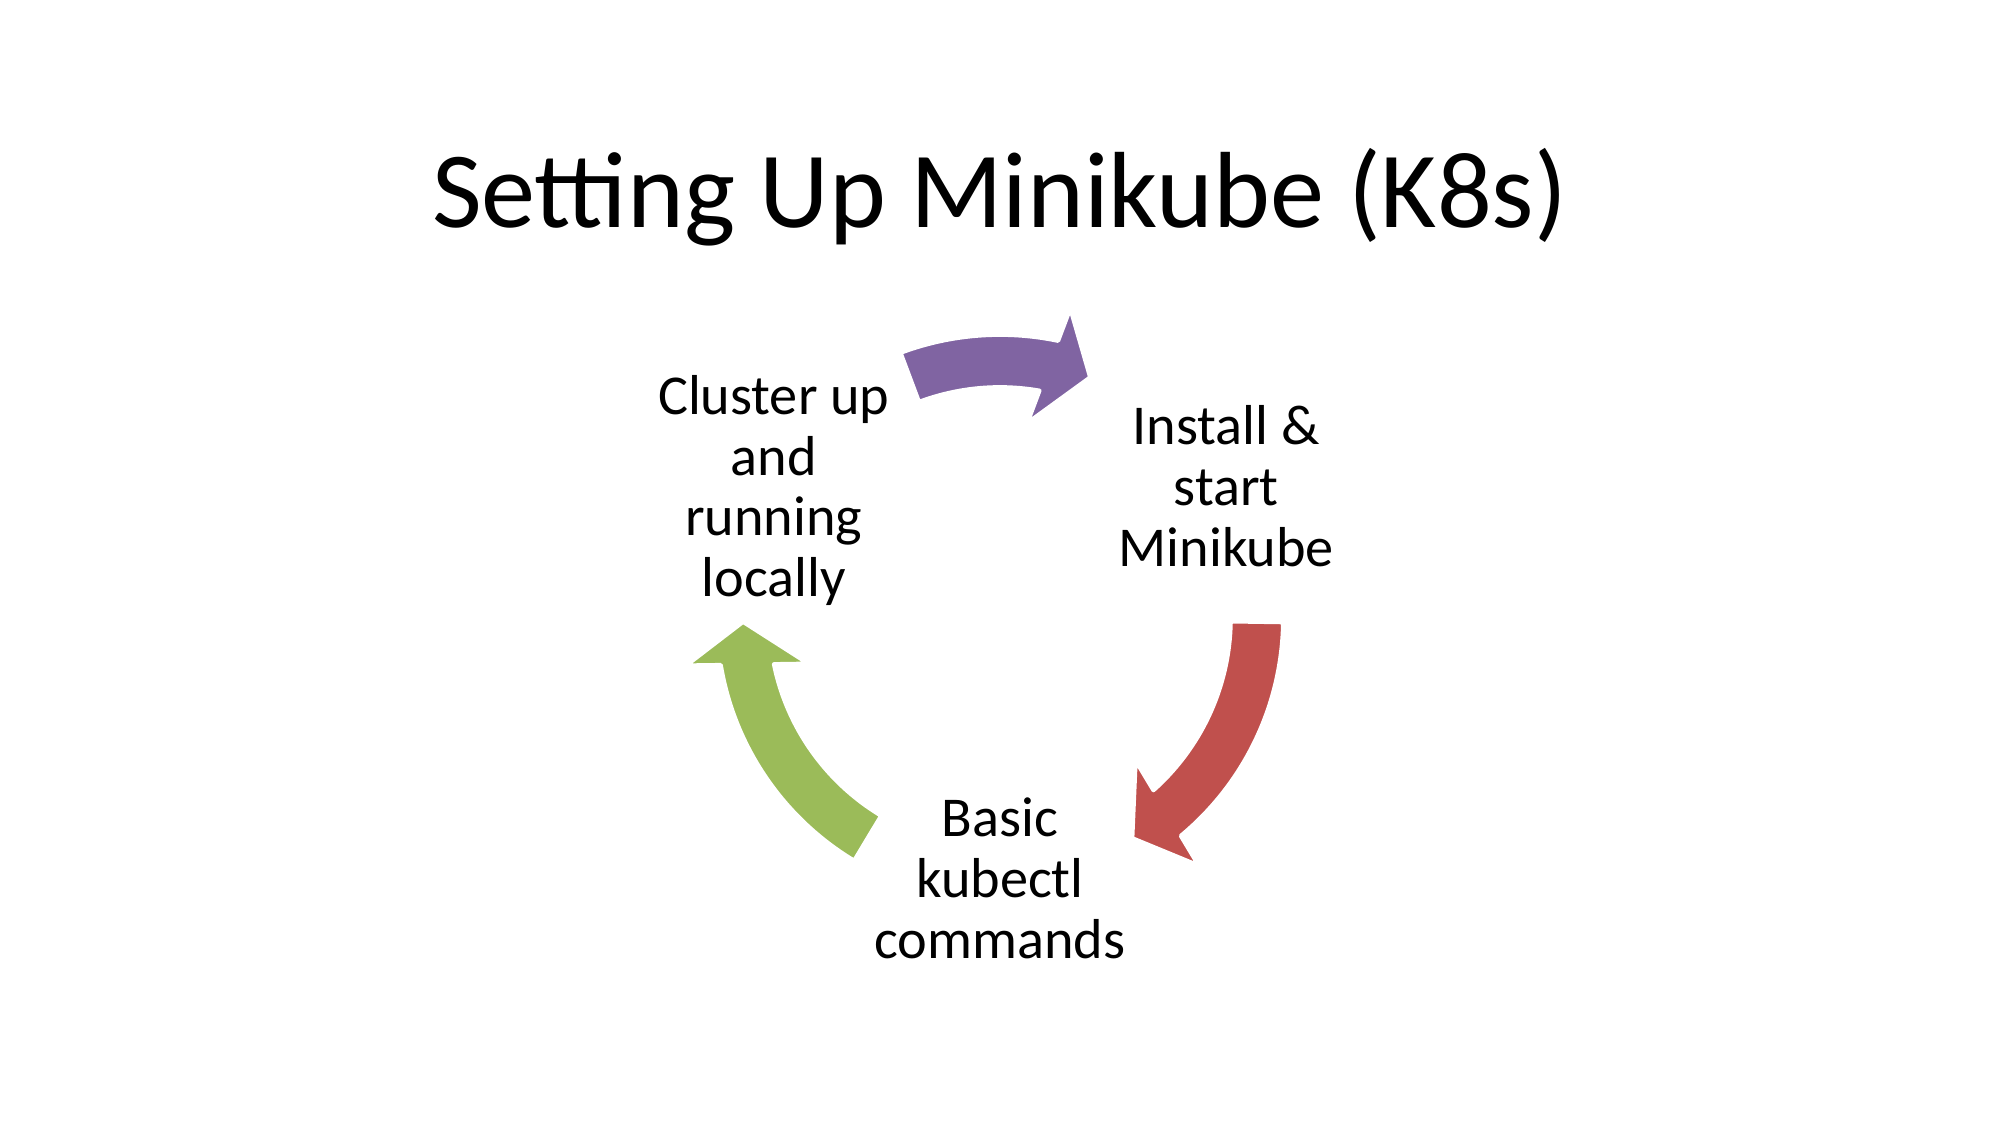

# Setting Up Minikube (K8s)
Install & start Minikube
Basic kubectl commands
Cluster up and running locally